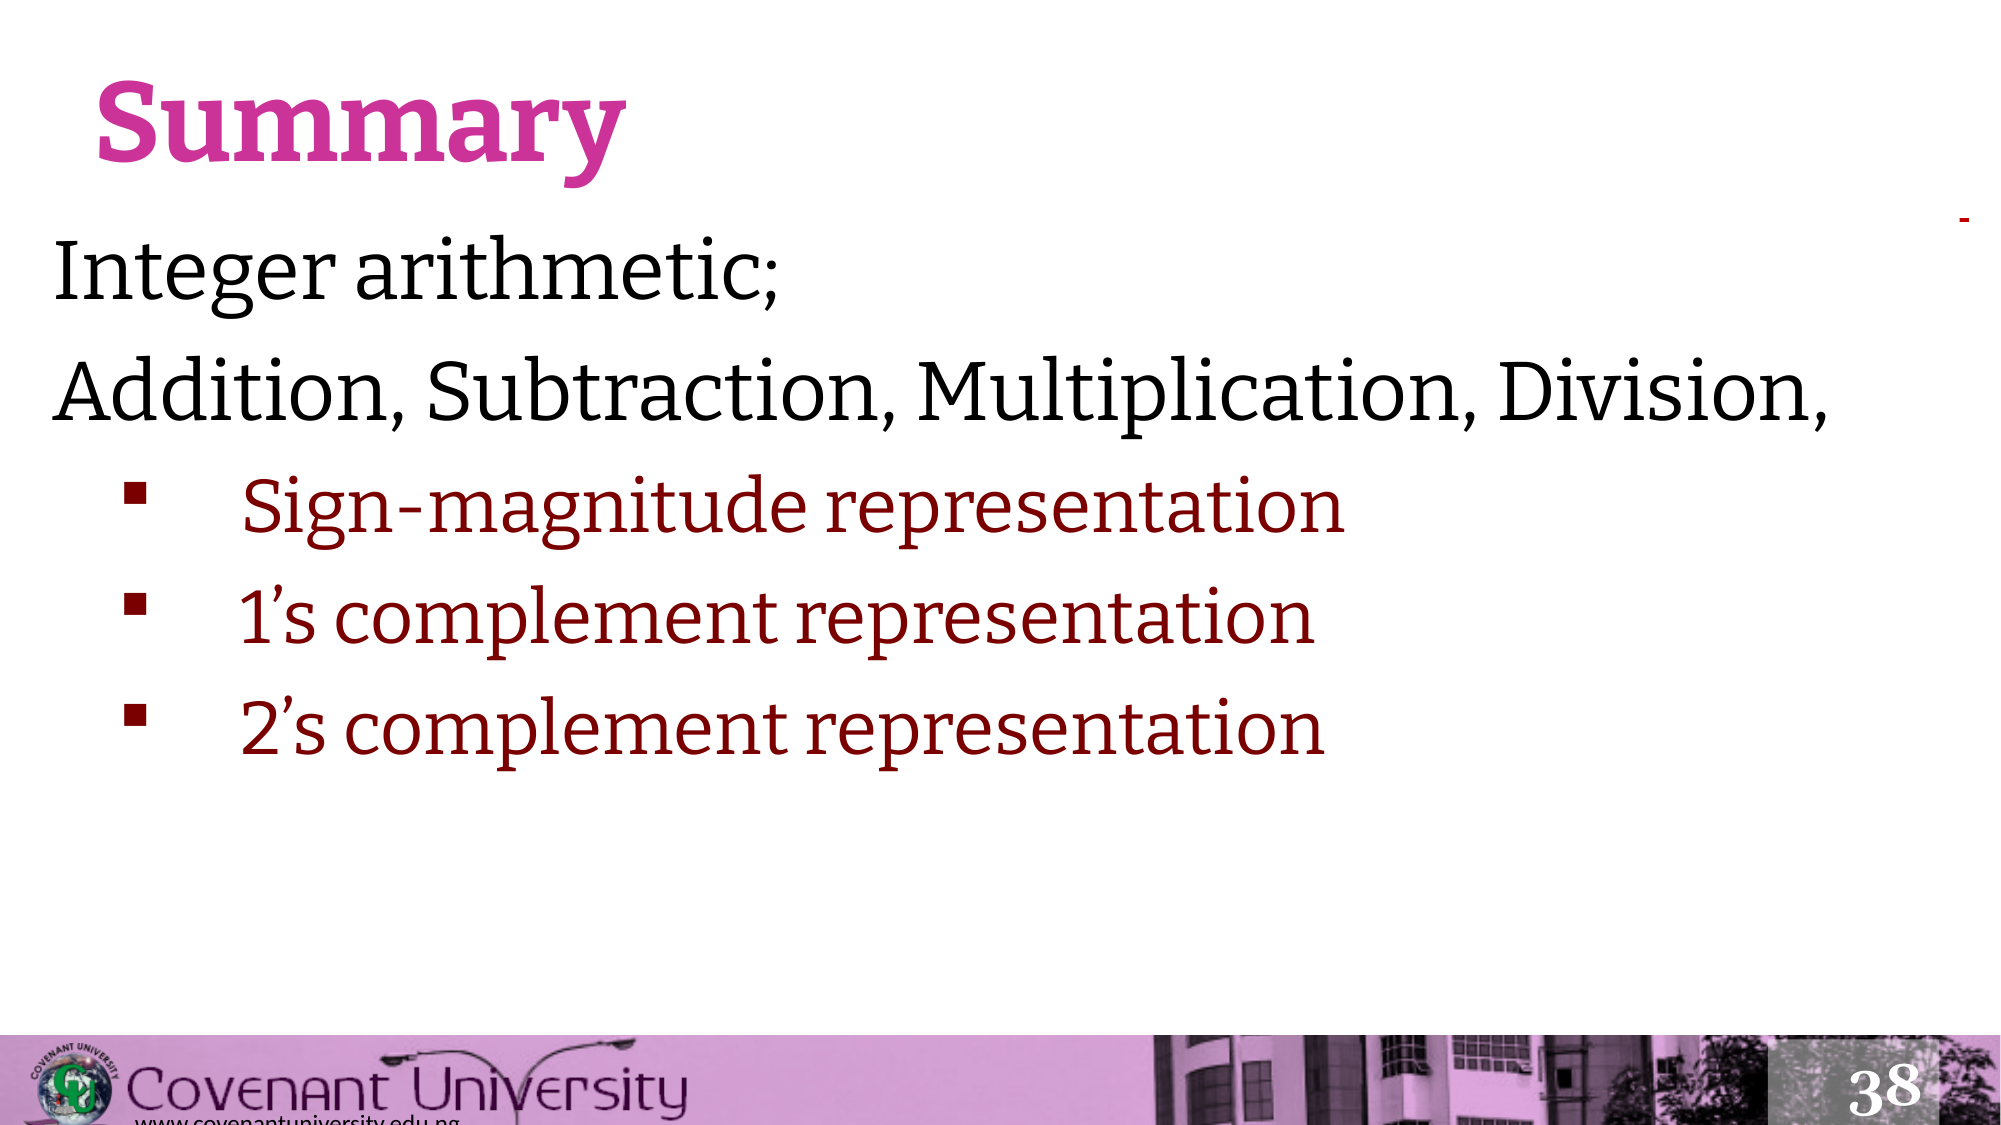

# Summary
Integer arithmetic;
Addition, Subtraction, Multiplication, Division,
Sign-magnitude representation
1’s complement representation
2’s complement representation